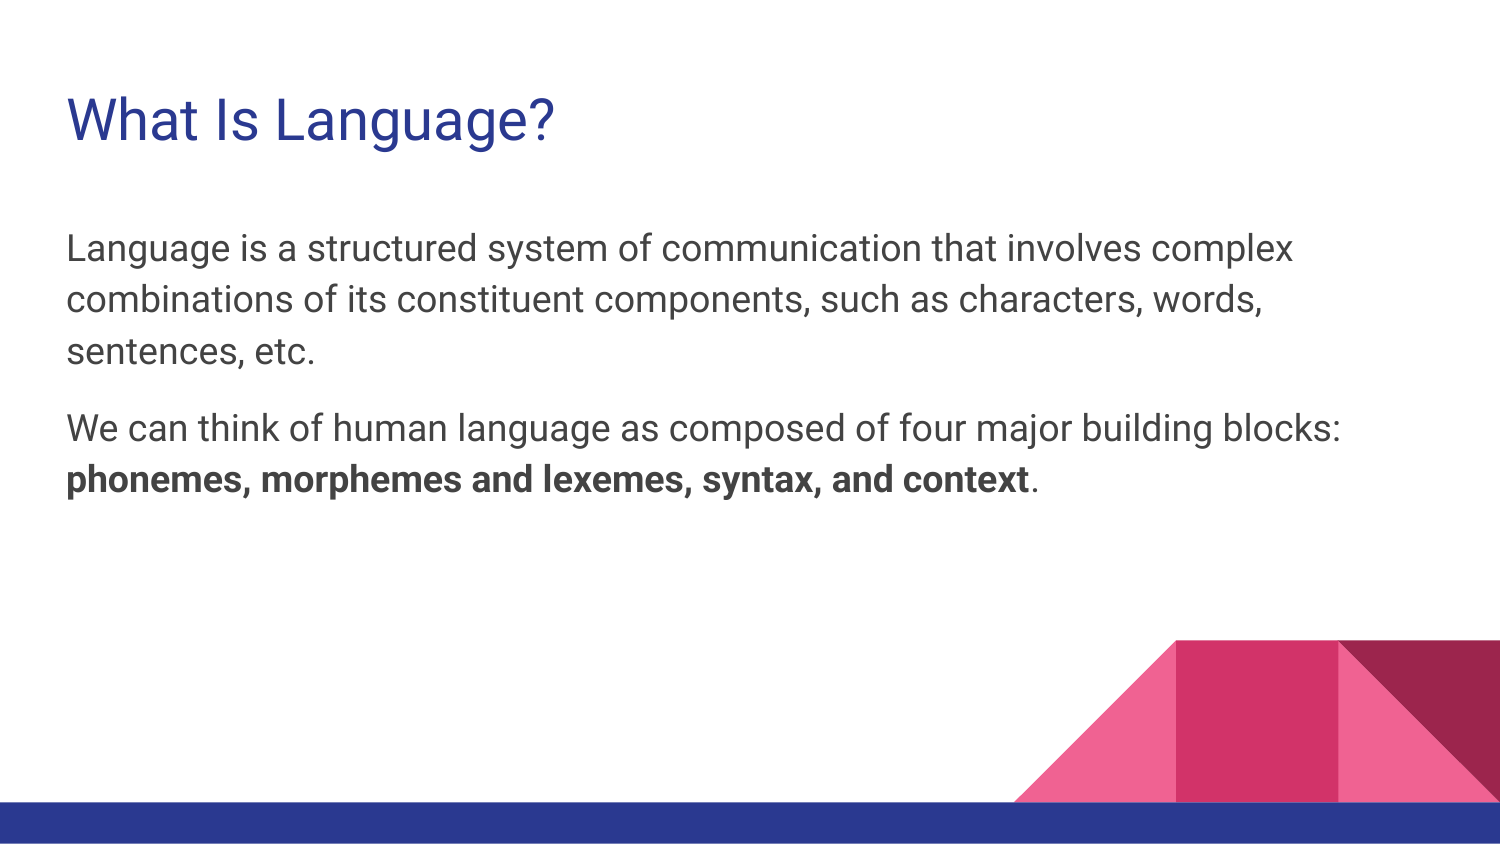

# What Is Language?
Language is a structured system of communication that involves complex combinations of its constituent components, such as characters, words, sentences, etc.
We can think of human language as composed of four major building blocks: phonemes, morphemes and lexemes, syntax, and context.